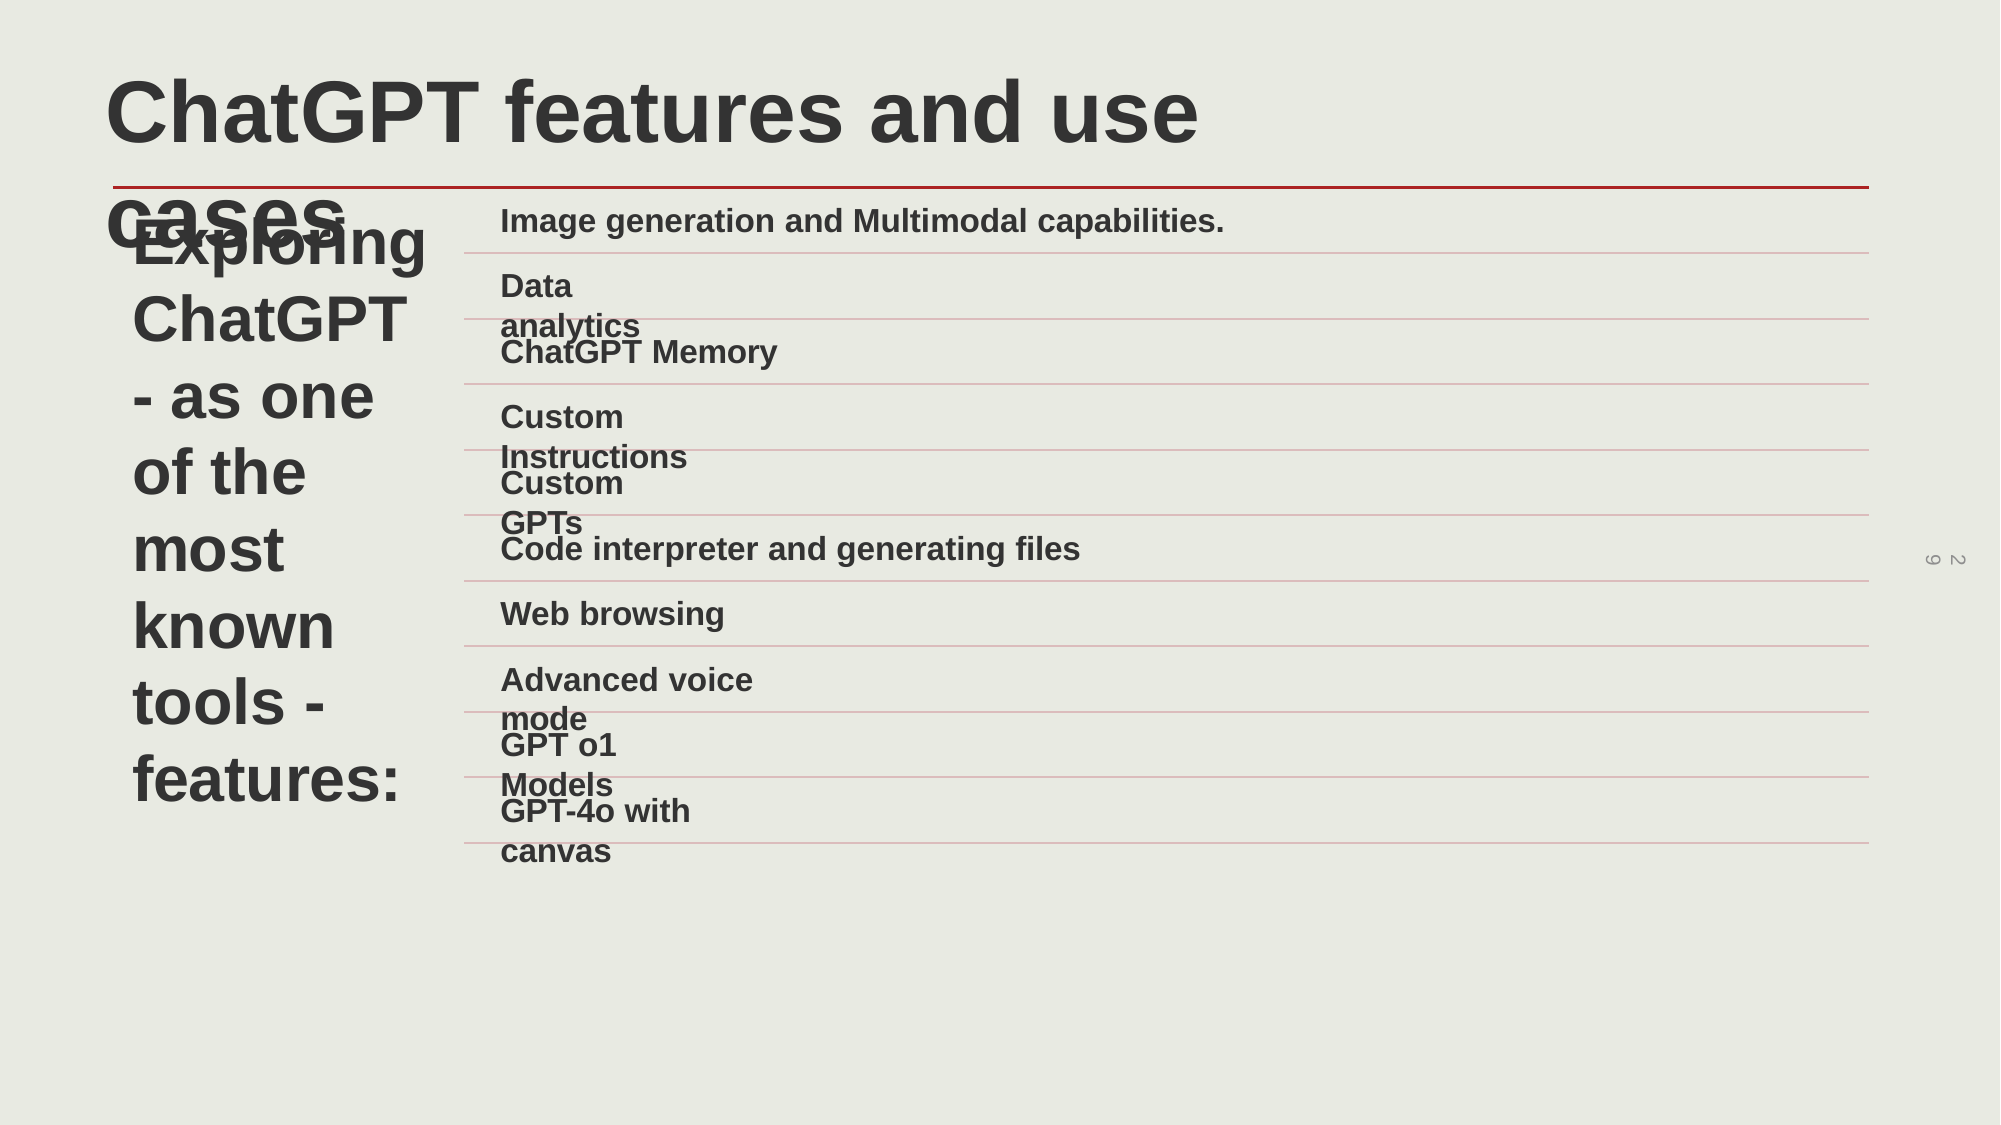

# ChatGPT features and use cases

Image generation and Multimodal capabilities.
Exploring ChatGPT - as one of the most known tools - features:
Data analytics
ChatGPT Memory
Custom Instructions
Custom GPTs
Code interpreter and generating files
29
Web browsing
Advanced voice mode
GPT o1 Models
GPT-4o with canvas